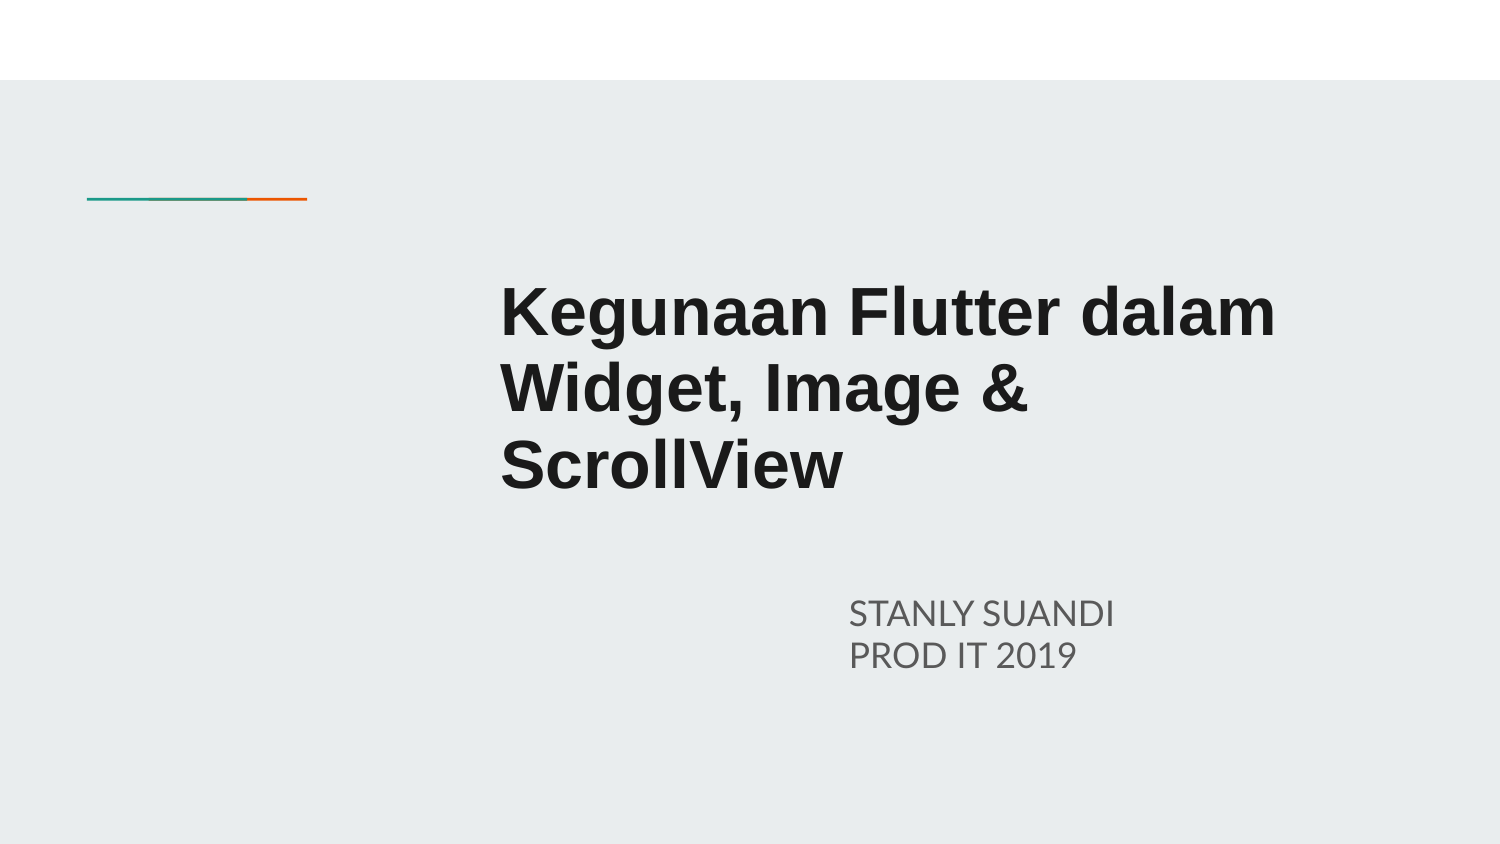

# Kegunaan Flutter dalam Widget, Image & ScrollView
STANLY SUANDI
PROD IT 2019